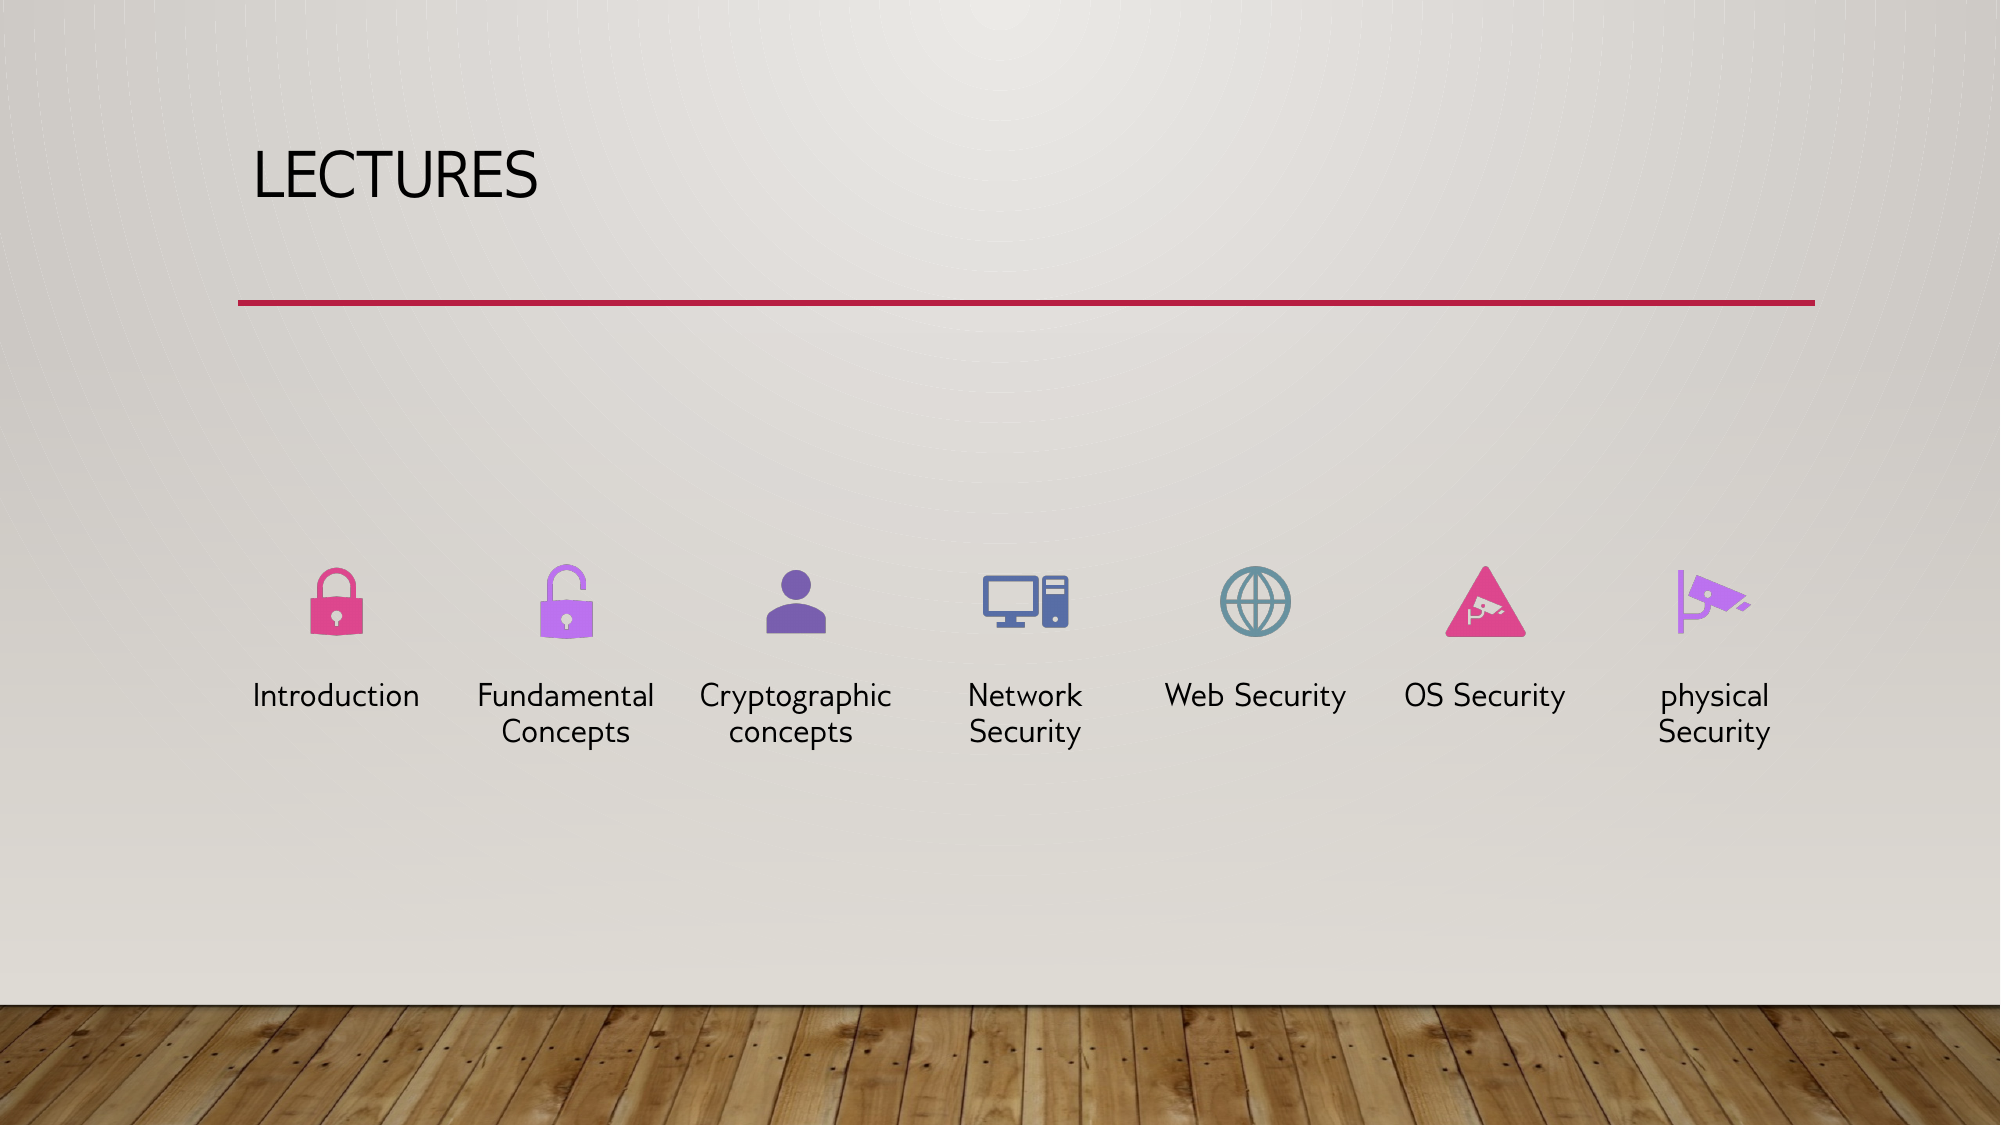

# Lectures
Introduction
Fundamental Concepts
Cryptographic concepts
Network Security
Web Security
OS Security
physical Security